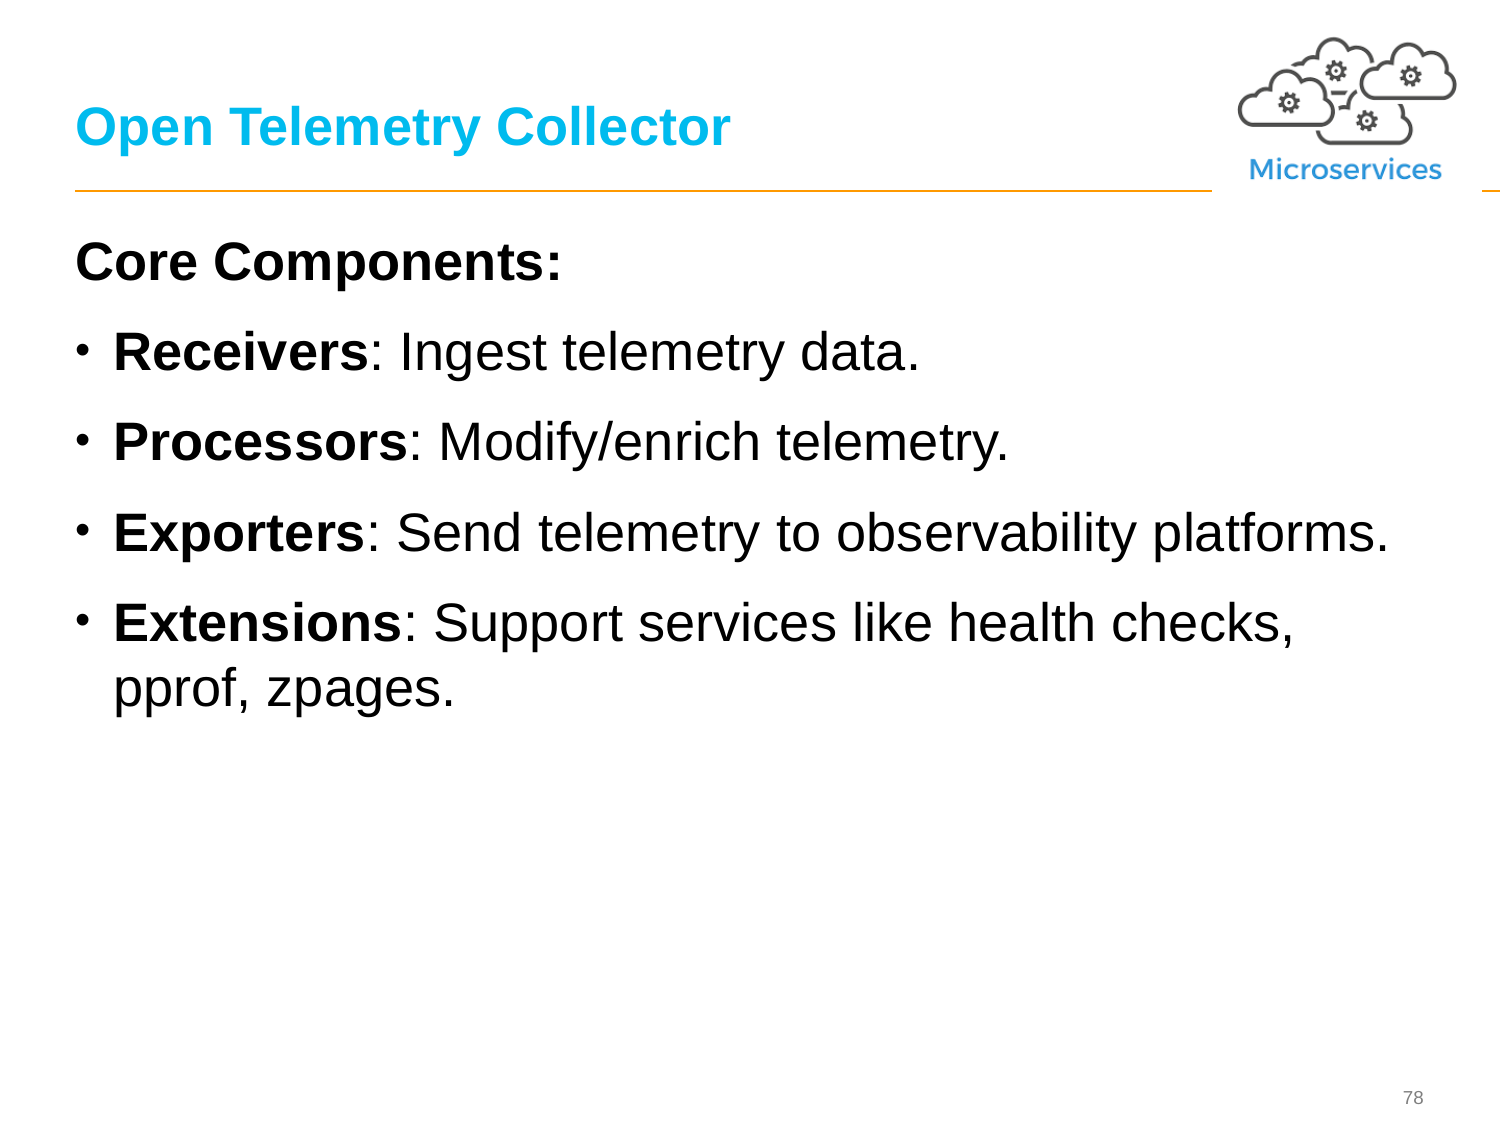

# Open Telemetry Collector
Core Components:
Receivers: Ingest telemetry data.
Processors: Modify/enrich telemetry.
Exporters: Send telemetry to observability platforms.
Extensions: Support services like health checks, pprof, zpages.